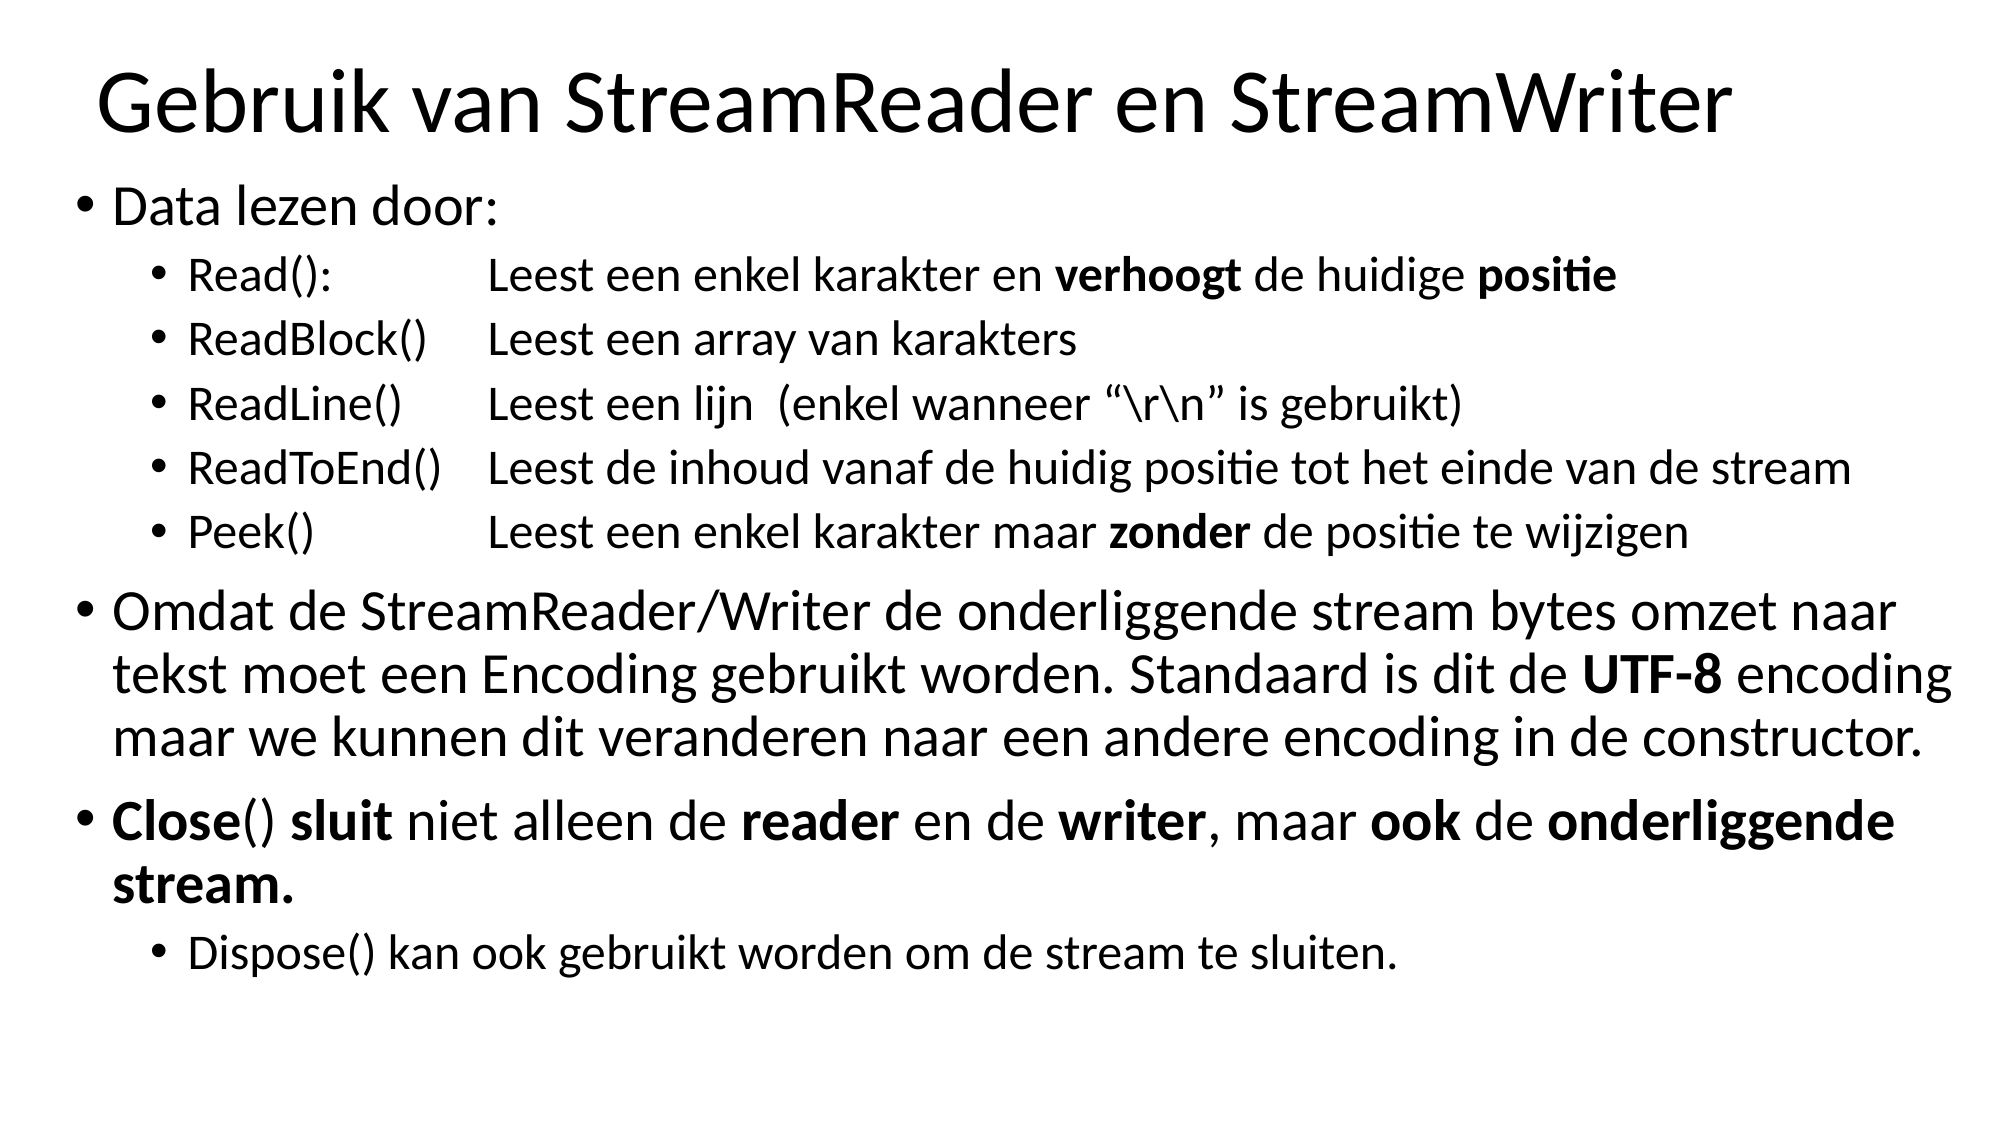

# Gebruik van StreamReader en StreamWriter
Data lezen door:
Read():		Leest een enkel karakter en verhoogt de huidige positie
ReadBlock()	Leest een array van karakters
ReadLine()	Leest een lijn  (enkel wanneer “\r\n” is gebruikt)
ReadToEnd()	Leest de inhoud vanaf de huidig positie tot het einde van de stream
Peek()		Leest een enkel karakter maar zonder de positie te wijzigen
Omdat de StreamReader/Writer de onderliggende stream bytes omzet naar tekst moet een Encoding gebruikt worden. Standaard is dit de UTF-8 encoding maar we kunnen dit veranderen naar een andere encoding in de constructor.
Close() sluit niet alleen de reader en de writer, maar ook de onderliggende stream.
Dispose() kan ook gebruikt worden om de stream te sluiten.